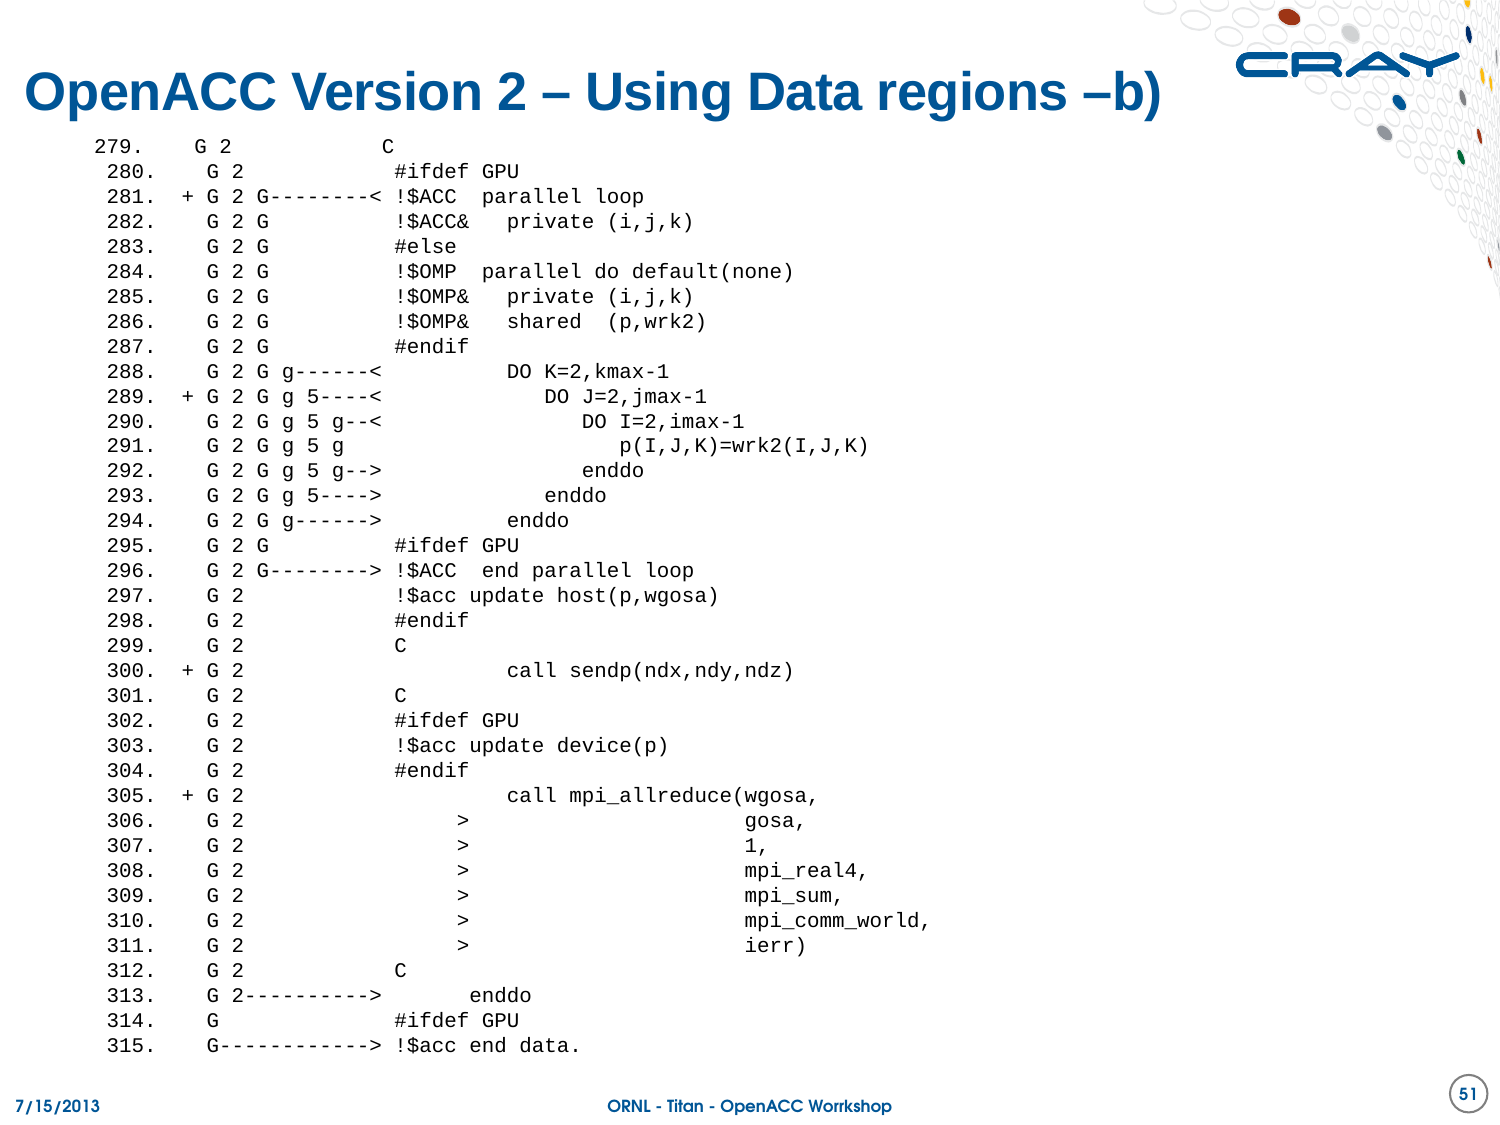

# OpenACC Version 2 – Using Data regions –b)
 279.    G 2            C
  280.    G 2            #ifdef GPU
  281.  + G 2 G--------< !$ACC  parallel loop
  282.    G 2 G          !$ACC&   private (i,j,k)
  283.    G 2 G          #else
  284.    G 2 G          !$OMP  parallel do default(none)
  285.    G 2 G          !$OMP&   private (i,j,k)
  286.    G 2 G          !$OMP&   shared  (p,wrk2)
  287.    G 2 G          #endif
  288.    G 2 G g------<          DO K=2,kmax-1
  289.  + G 2 G g 5----<             DO J=2,jmax-1
  290.    G 2 G g 5 g--<                DO I=2,imax-1
  291.    G 2 G g 5 g                      p(I,J,K)=wrk2(I,J,K)
  292.    G 2 G g 5 g-->                enddo
  293.    G 2 G g 5---->             enddo
  294.    G 2 G g------>          enddo
  295.    G 2 G          #ifdef GPU
  296.    G 2 G--------> !$ACC  end parallel loop
  297.    G 2            !$acc update host(p,wgosa)
  298.    G 2            #endif
  299.    G 2            C
  300.  + G 2                     call sendp(ndx,ndy,ndz)
  301.    G 2            C
  302.    G 2            #ifdef GPU
  303.    G 2            !$acc update device(p)
  304.    G 2            #endif
  305.  + G 2                     call mpi_allreduce(wgosa,
  306.    G 2                 >                      gosa,
  307.    G 2                 >                      1,
  308.    G 2                 >                      mpi_real4,
  309.    G 2                 >                      mpi_sum,
  310.    G 2                 >                      mpi_comm_world,
  311.    G 2                 >                      ierr)
  312.    G 2            C
  313.    G 2---------->       enddo
  314.    G              #ifdef GPU
  315.    G------------> !$acc end data.
51
7/15/2013
ORNL - Titan - OpenACC Worrkshop